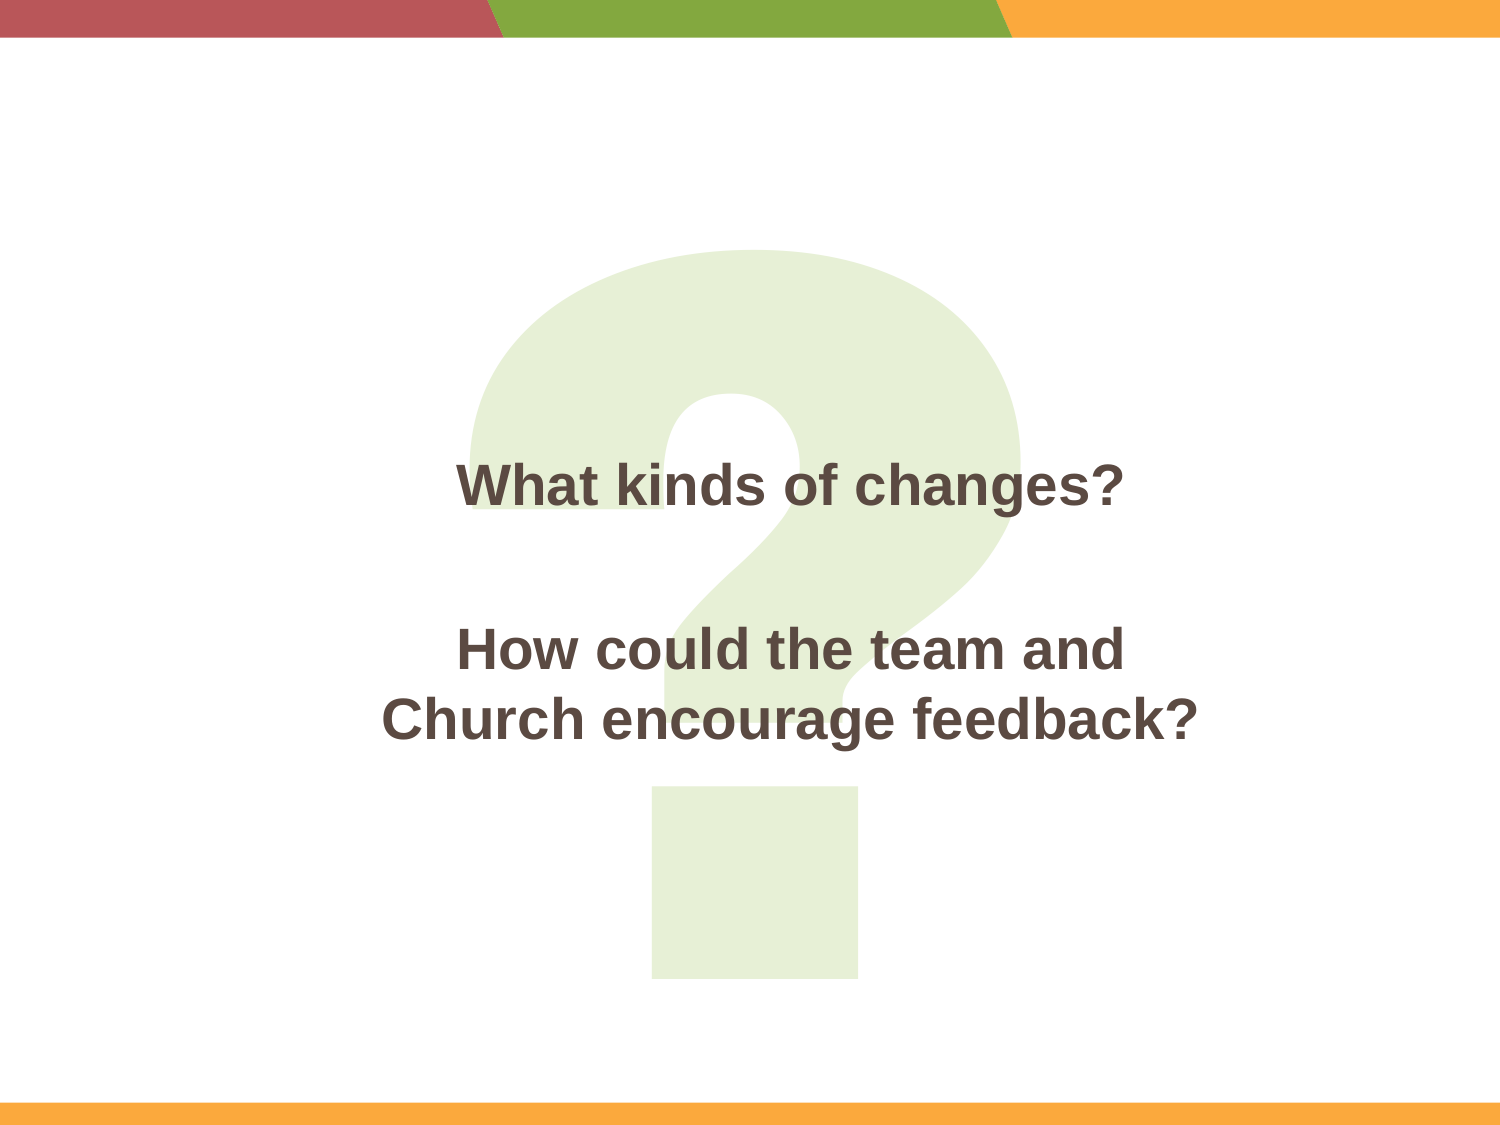

?
What kinds of changes?
How could the team and Church encourage feedback?